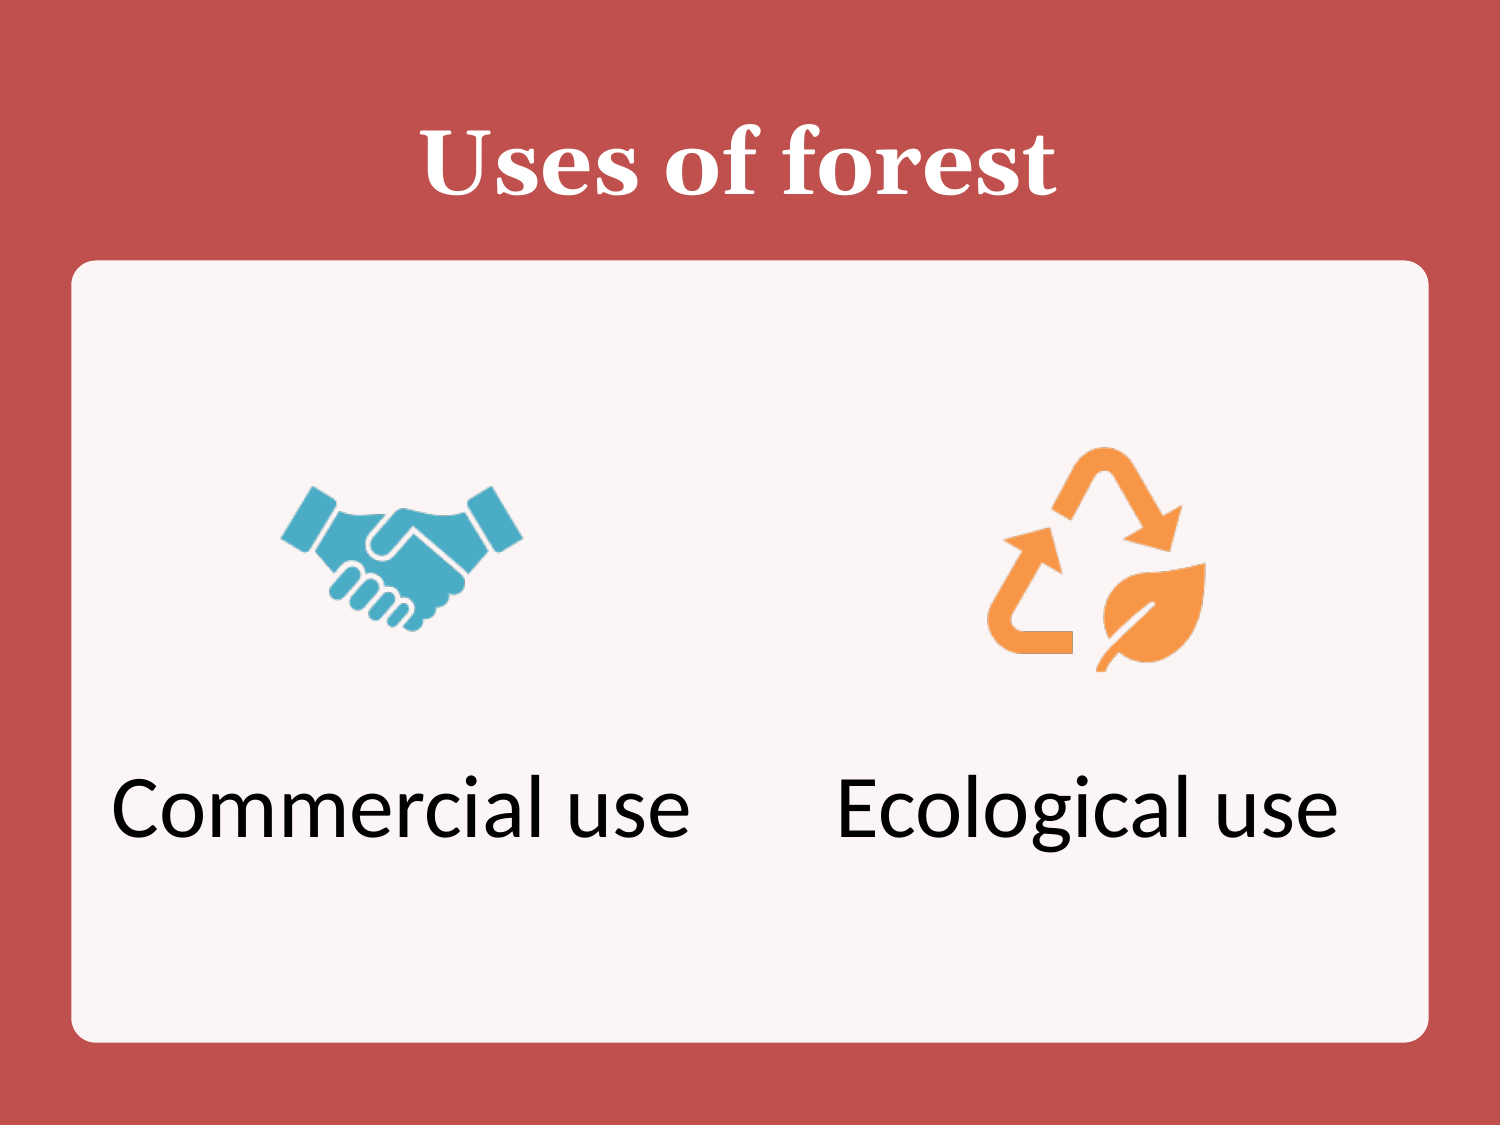

# Uses of forest

Commercial use
Ecological use